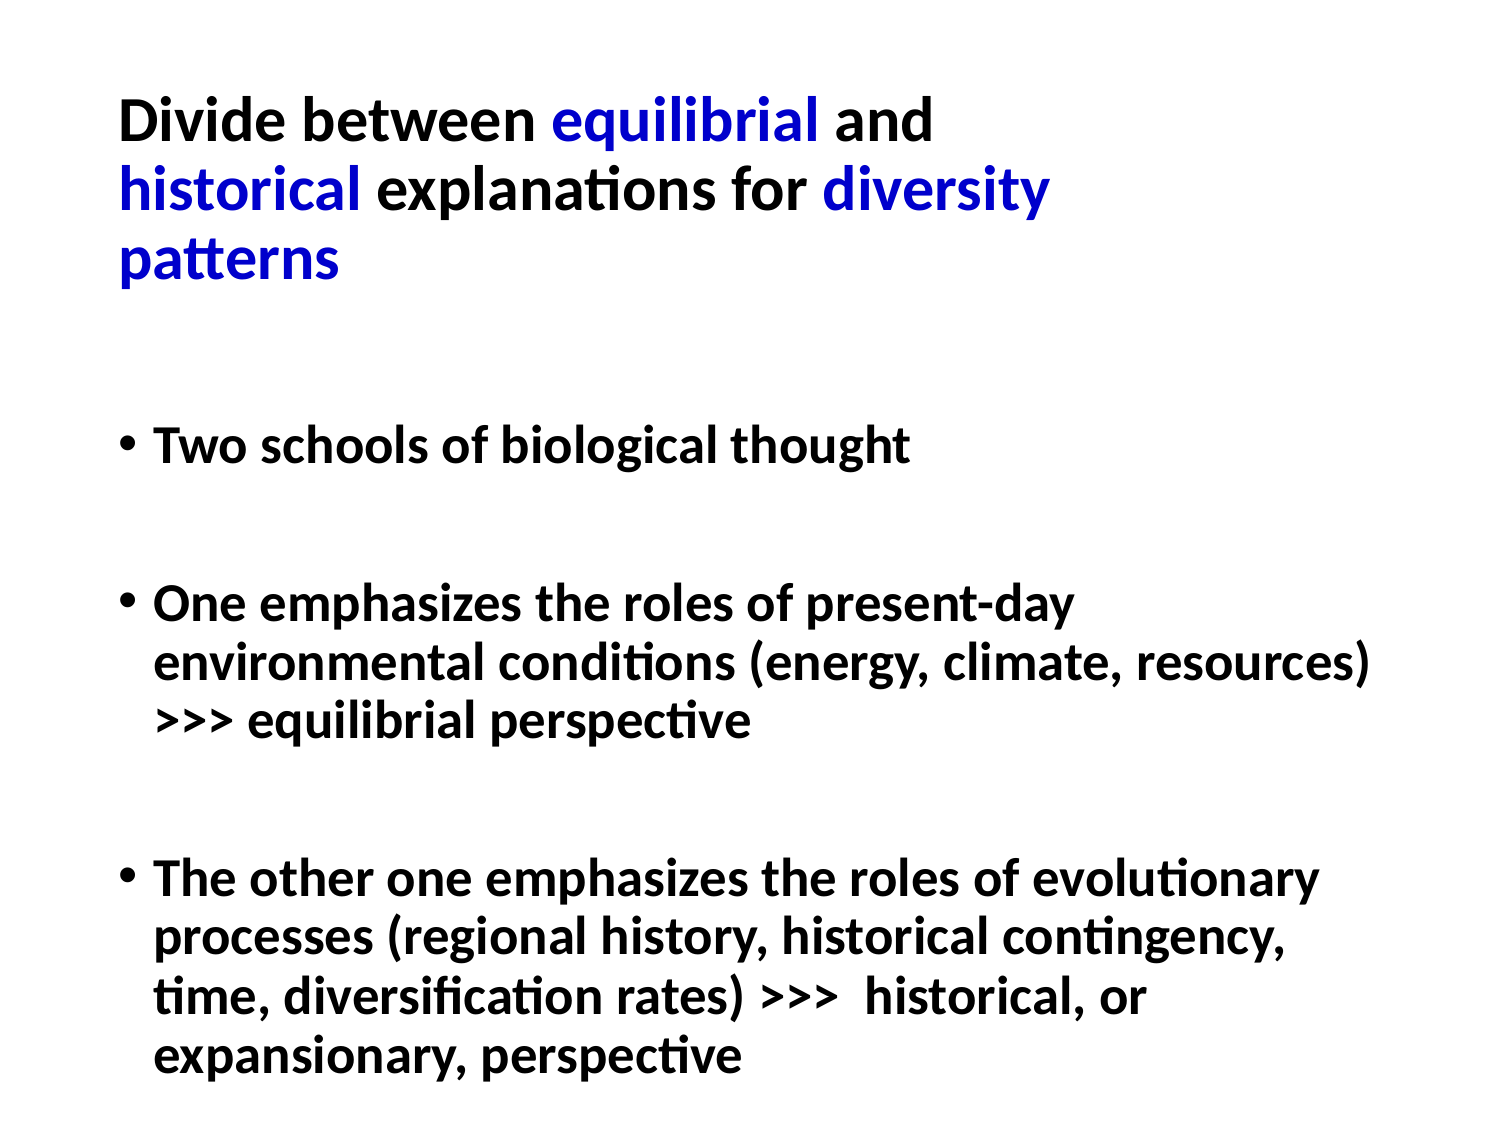

# Divide between equilibrial and historical explanations for diversity patterns
Two schools of biological thought

One emphasizes the roles of present-day environmental conditions (energy, climate, resources) >>> equilibrial perspective

The other one emphasizes the roles of evolutionary processes (regional history, historical contingency, time, diversification rates) >>>  historical, or expansionary, perspective